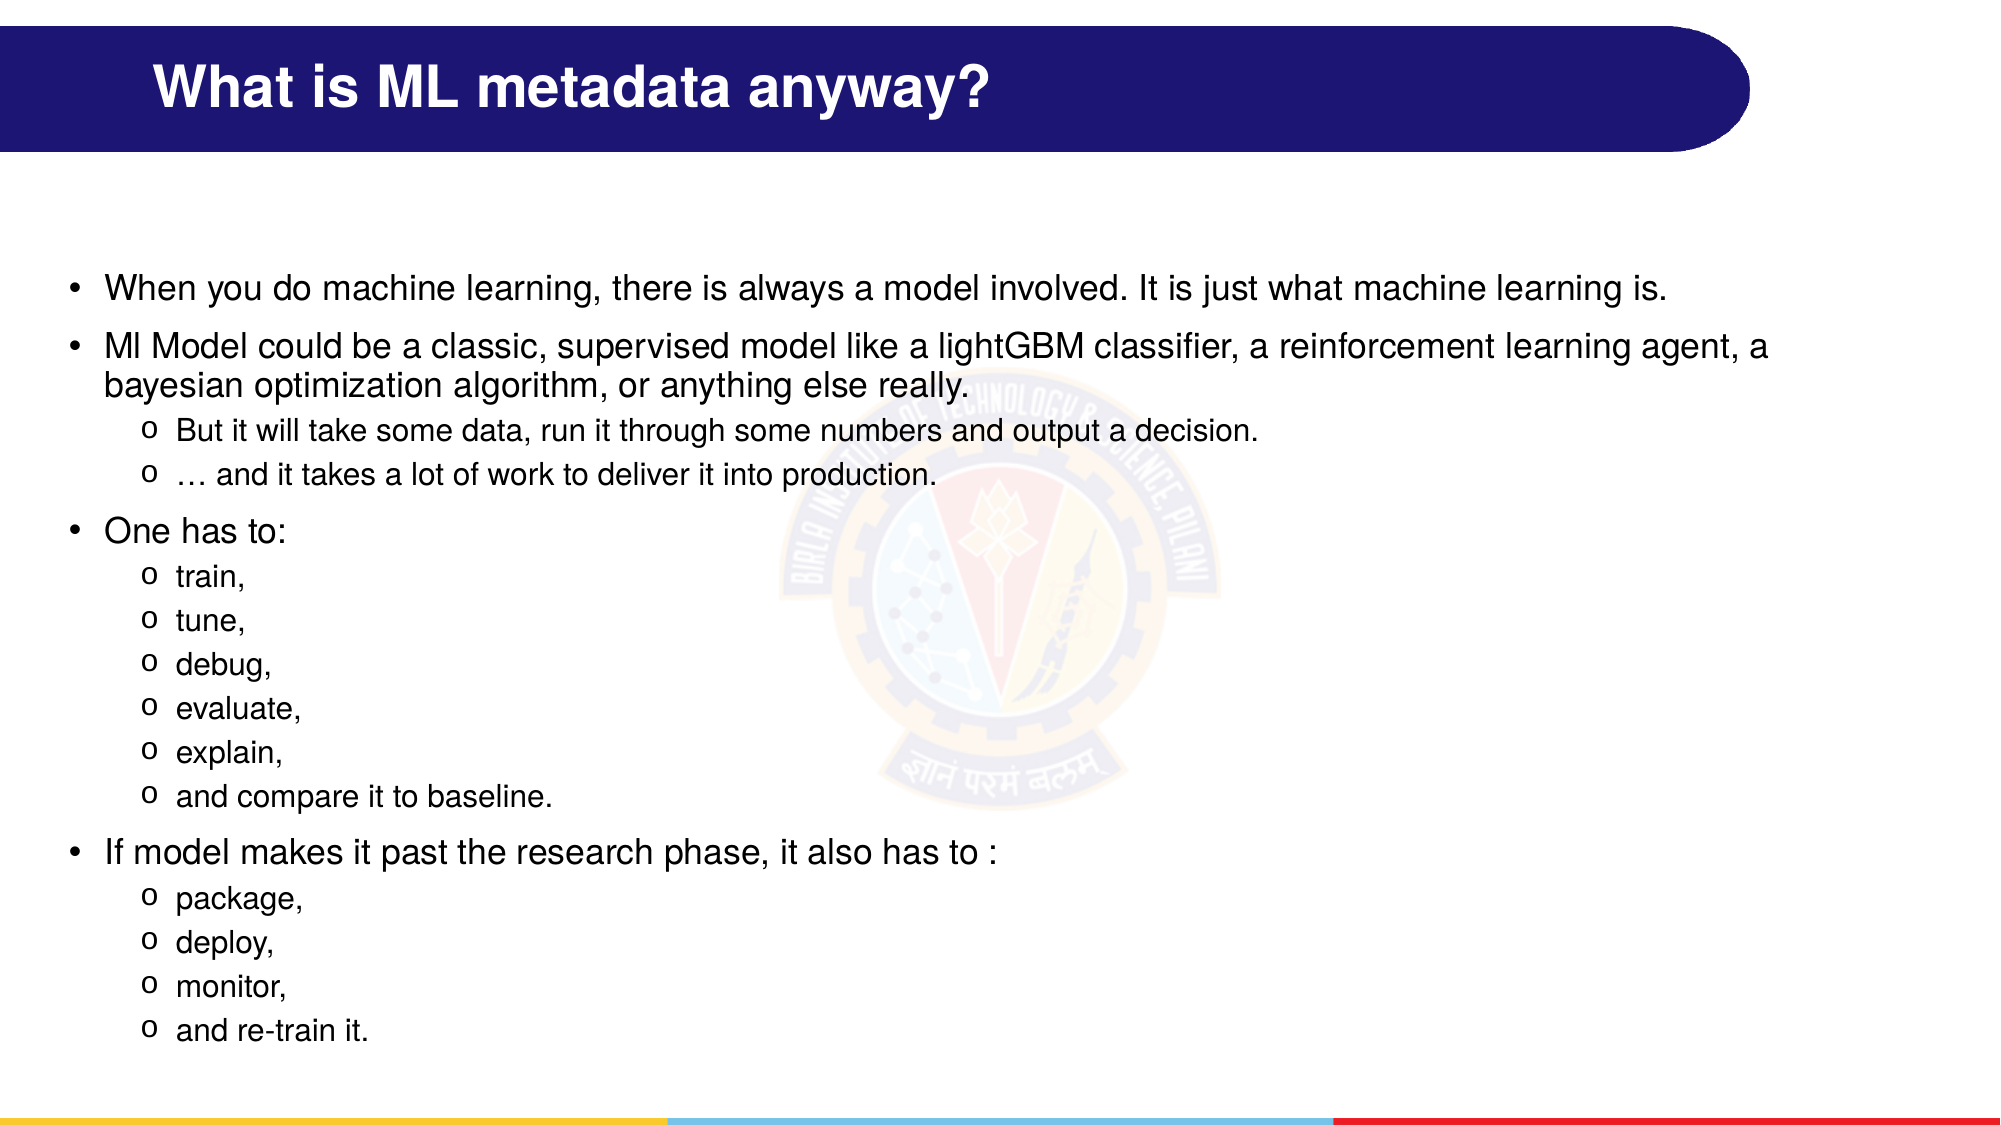

# What is ML metadata anyway?

When you do machine learning, there is always a model involved. It is just what machine learning is.
Ml Model could be a classic, supervised model like a lightGBM classifier, a reinforcement learning agent, a bayesian optimization algorithm, or anything else really.
But it will take some data, run it through some numbers and output a decision.
… and it takes a lot of work to deliver it into production.
One has to:
train,
tune,
debug,
evaluate,
explain,
and compare it to baseline.
If model makes it past the research phase, it also has to :
package,
deploy,
monitor,
and re-train it.